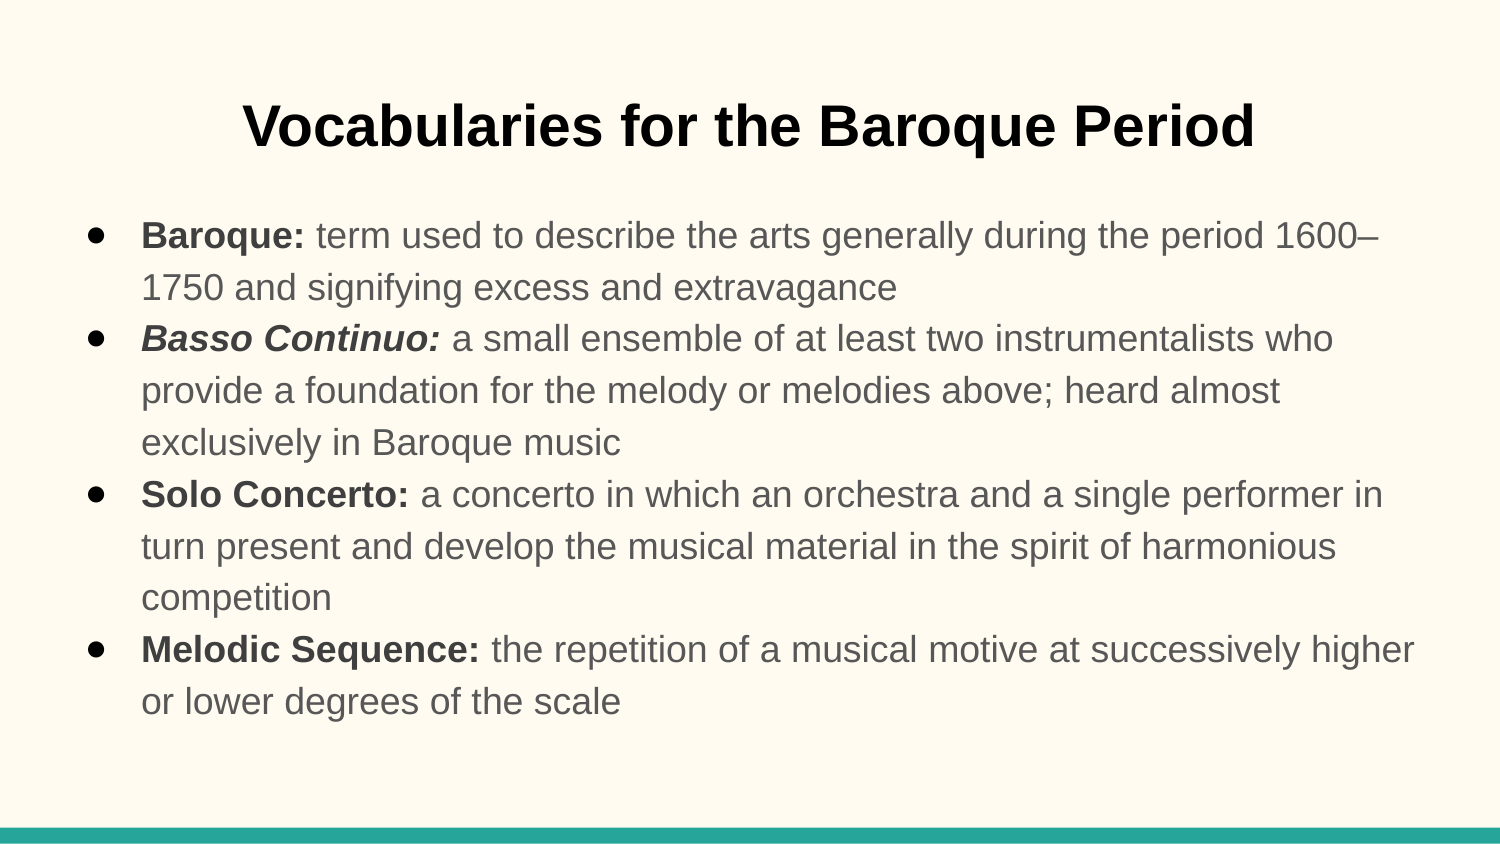

# Vocabularies for the Baroque Period
Baroque: term used to describe the arts generally during the period 1600–1750 and signifying excess and extravagance
Basso Continuo: a small ensemble of at least two instrumentalists who provide a foundation for the melody or melodies above; heard almost exclusively in Baroque music
Solo Concerto: a concerto in which an orchestra and a single performer in turn present and develop the musical material in the spirit of harmonious competition
Melodic Sequence: the repetition of a musical motive at successively higher or lower degrees of the scale